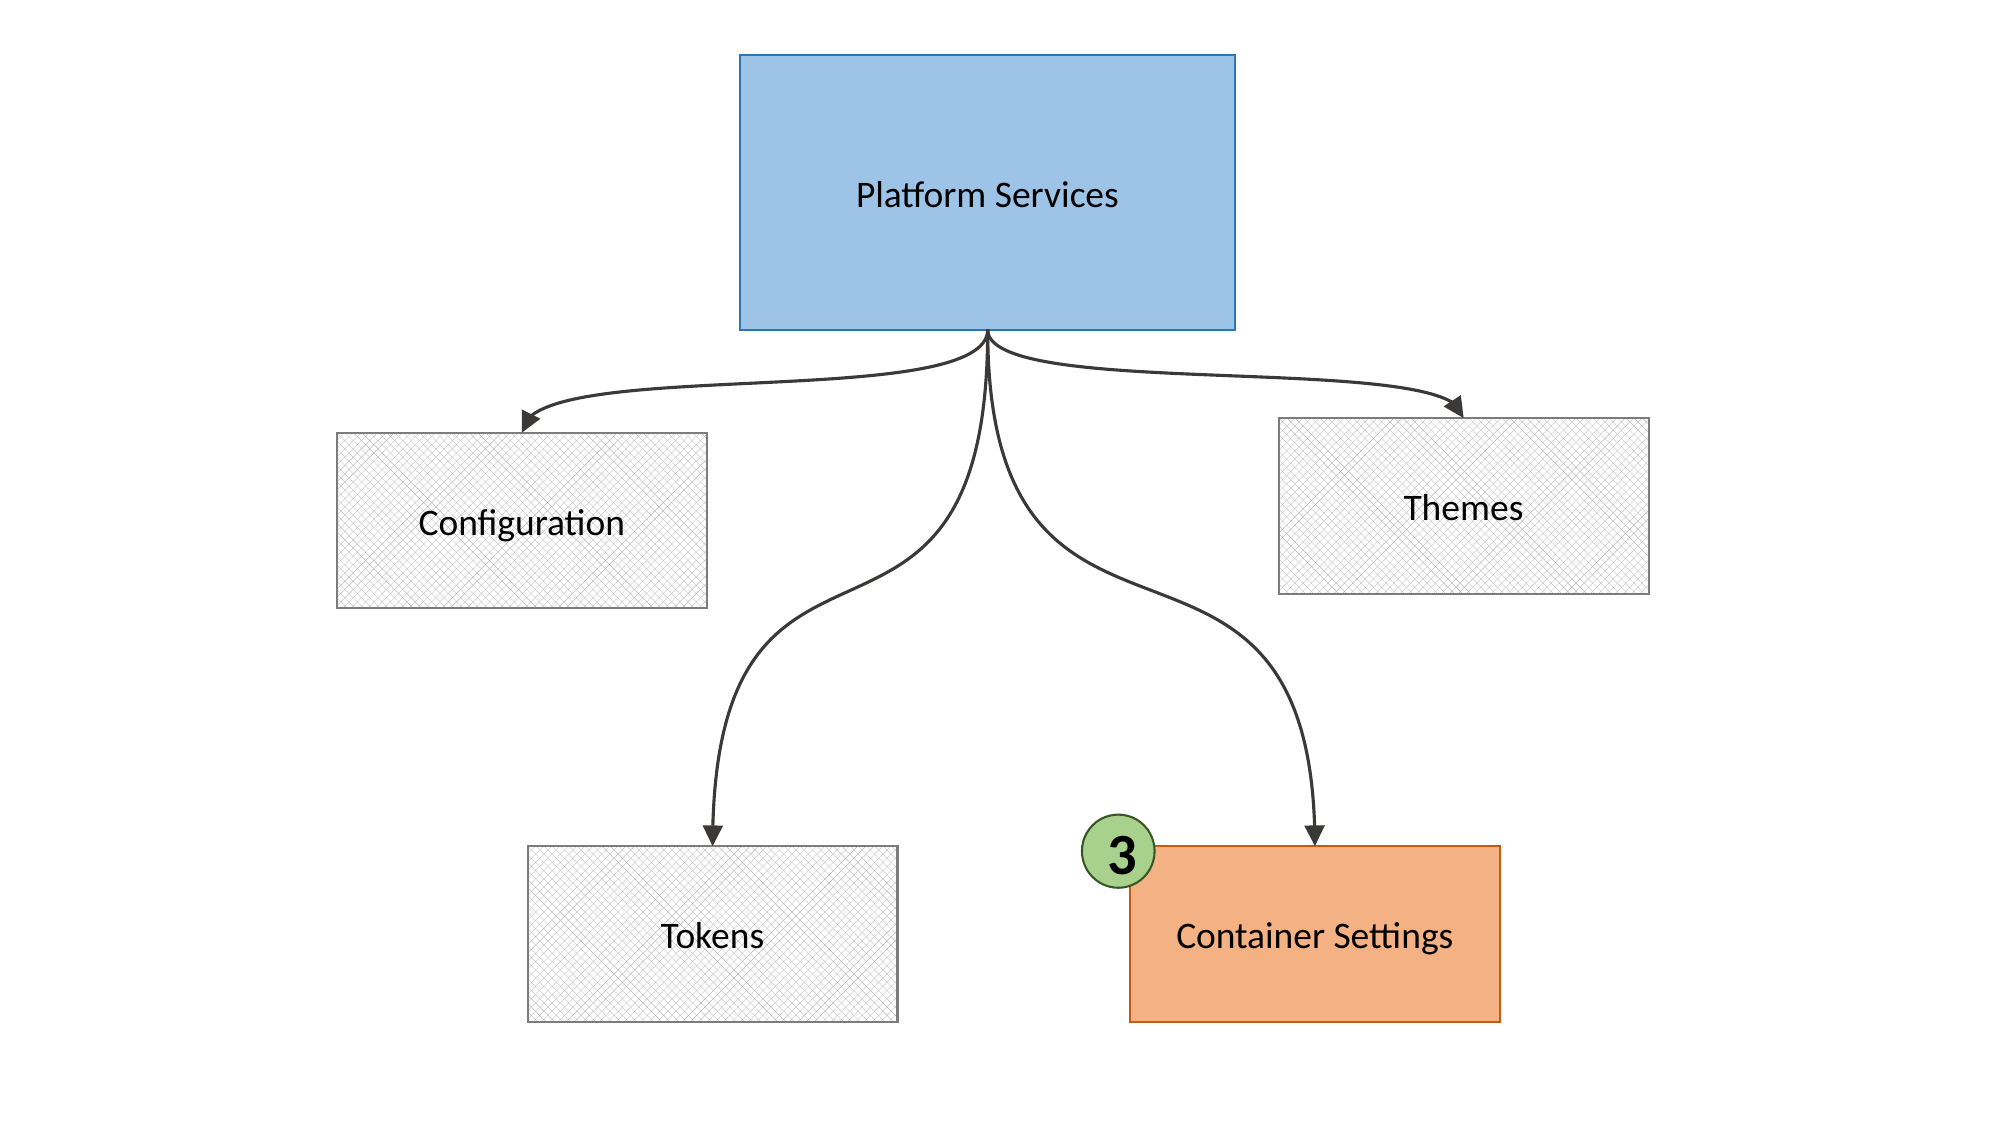

Platform Services
Themes
Configuration
3
Tokens
Container Settings